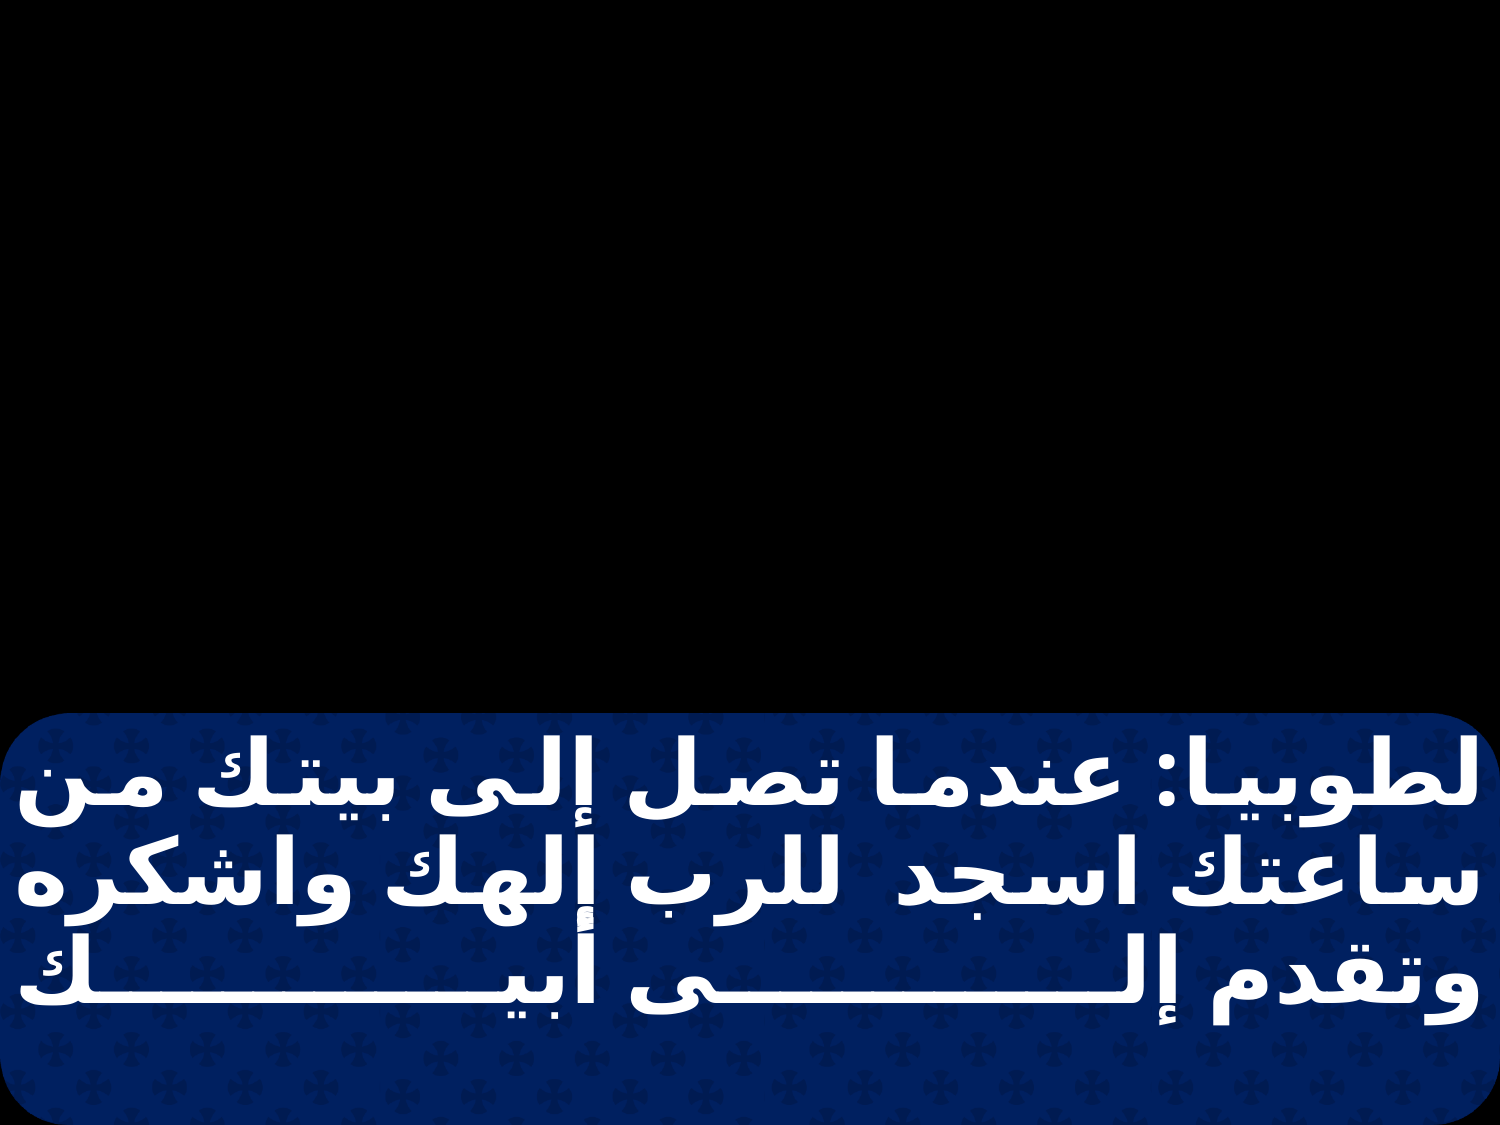

لطوبيا: عندما تصل إلى بيتك من ساعتك اسجد  للرب إلهك واشكره وتقدم إلى أبيك